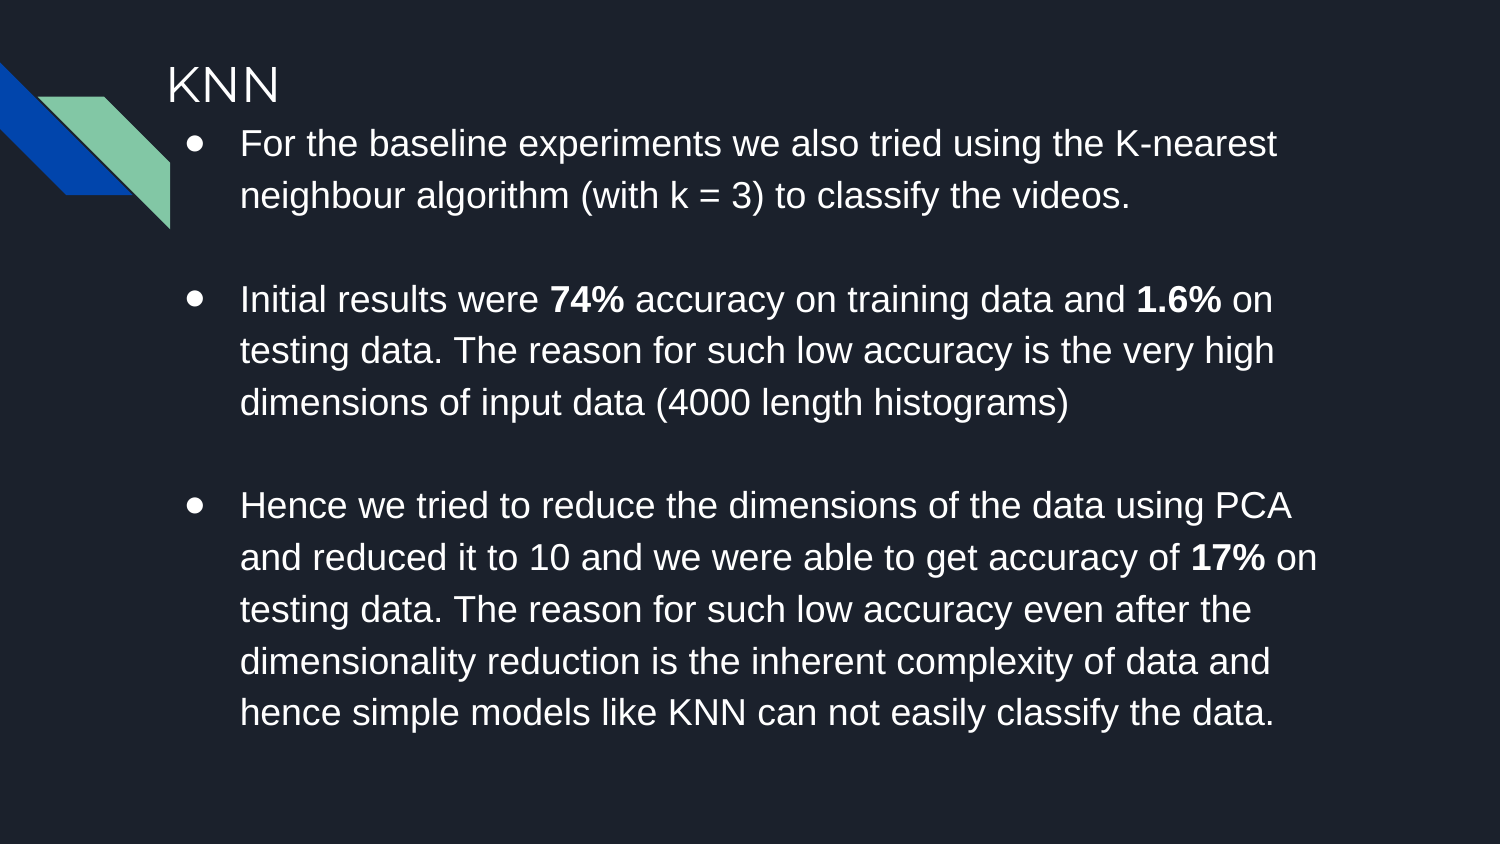

# KNN
For the baseline experiments we also tried using the K-nearest neighbour algorithm (with k = 3) to classify the videos.

Initial results were 74% accuracy on training data and 1.6% on testing data. The reason for such low accuracy is the very high dimensions of input data (4000 length histograms)

Hence we tried to reduce the dimensions of the data using PCA and reduced it to 10 and we were able to get accuracy of 17% on testing data. The reason for such low accuracy even after the dimensionality reduction is the inherent complexity of data and hence simple models like KNN can not easily classify the data.